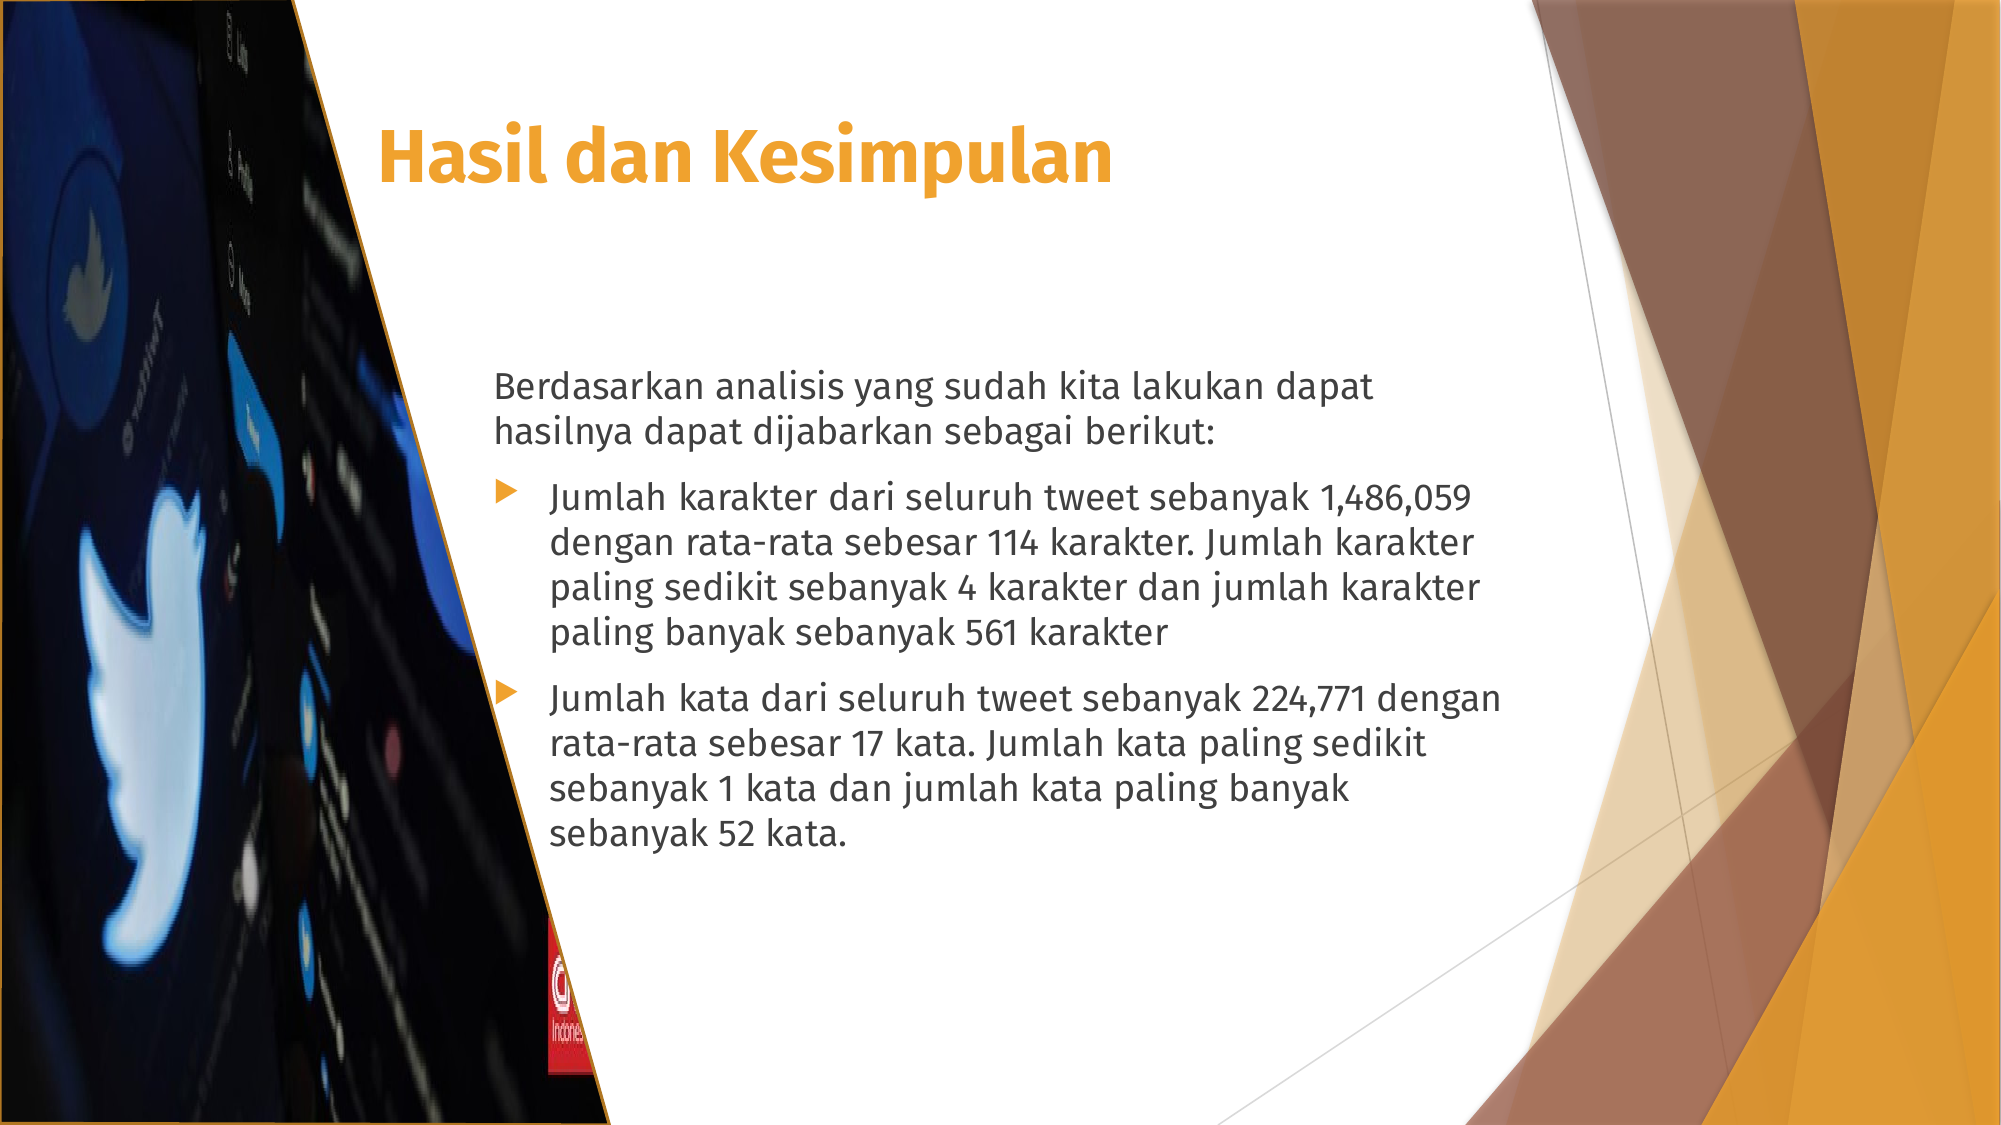

# Hasil dan Kesimpulan
Berdasarkan analisis yang sudah kita lakukan dapat hasilnya dapat dijabarkan sebagai berikut:
Jumlah karakter dari seluruh tweet sebanyak 1,486,059 dengan rata-rata sebesar 114 karakter. Jumlah karakter paling sedikit sebanyak 4 karakter dan jumlah karakter paling banyak sebanyak 561 karakter
Jumlah kata dari seluruh tweet sebanyak 224,771 dengan rata-rata sebesar 17 kata. Jumlah kata paling sedikit sebanyak 1 kata dan jumlah kata paling banyak sebanyak 52 kata.